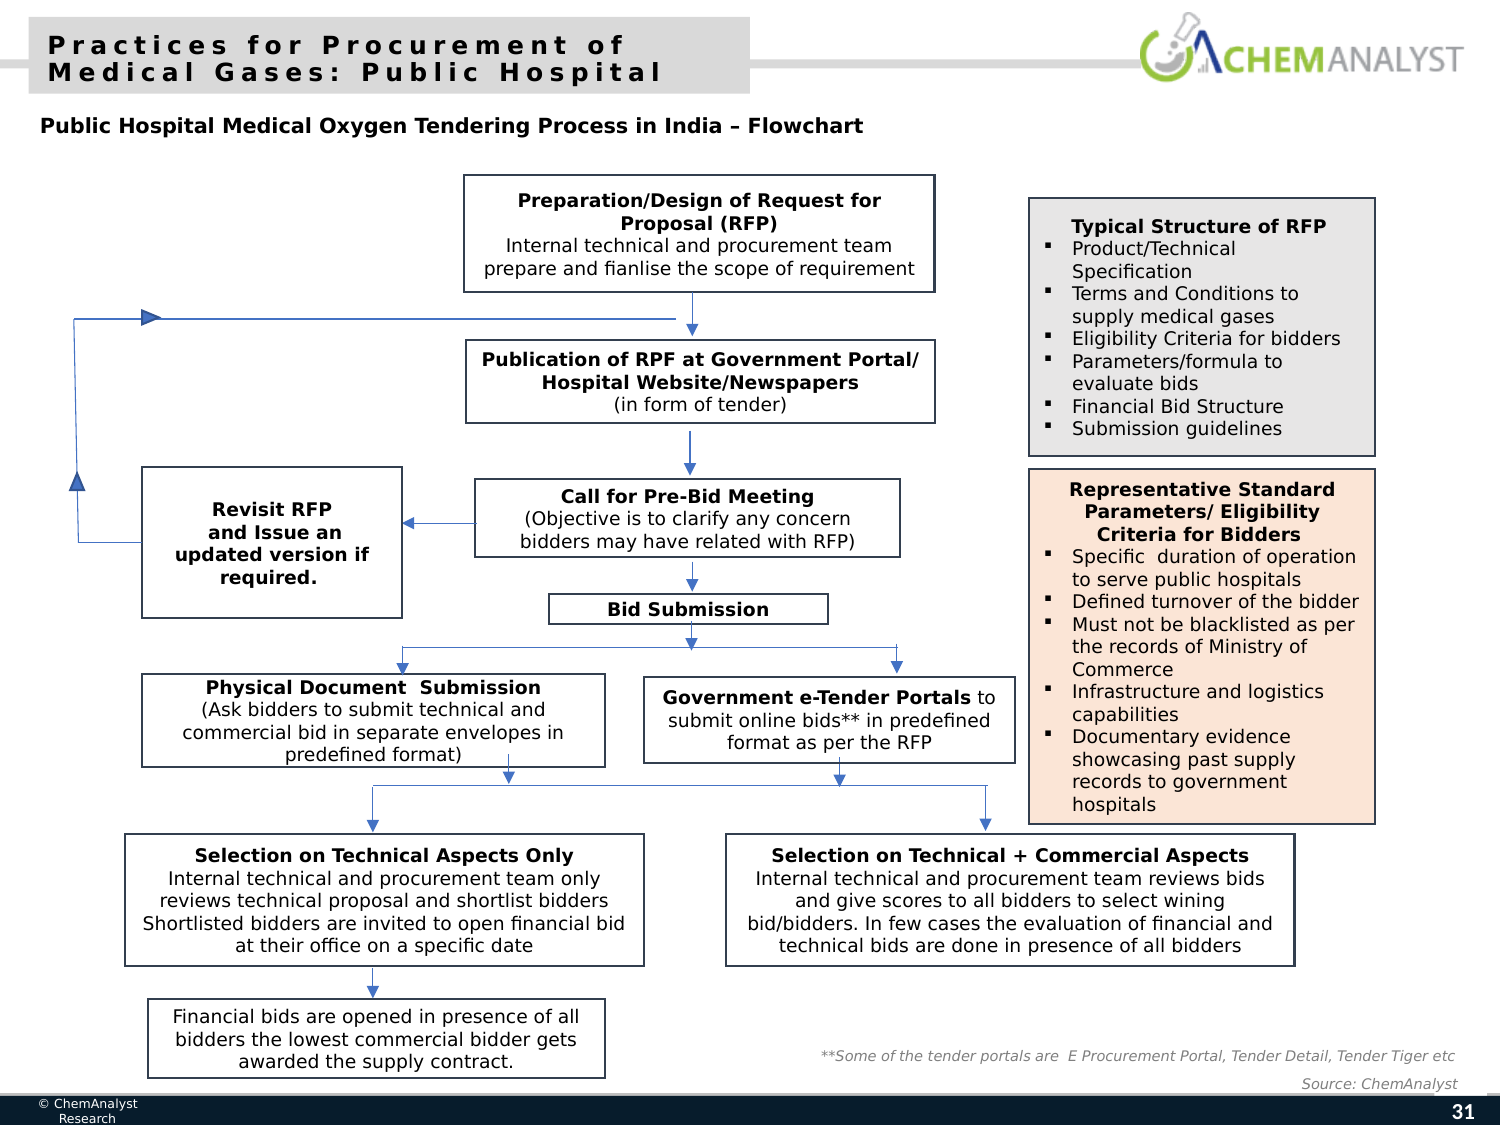

Practices for Procurement of Medical Gases: Public Hospital
Public Hospital Medical Oxygen Tendering Process in India – Flowchart
Preparation/Design of Request for Proposal (RFP)
Internal technical and procurement team prepare and fianlise the scope of requirement
Typical Structure of RFP
Product/Technical Specification
Terms and Conditions to supply medical gases
Eligibility Criteria for bidders
Parameters/formula to evaluate bids
Financial Bid Structure
Submission guidelines

Publication of RPF at Government Portal/ Hospital Website/Newspapers
(in form of tender)
Revisit RFP
 and Issue an updated version if required.
Representative Standard Parameters/ Eligibility Criteria for Bidders
Specific  duration of operation to serve public hospitals
Defined turnover of the bidder
Must not be blacklisted as per the records of Ministry of Commerce
Infrastructure and logistics capabilities
Documentary evidence showcasing past supply records to government hospitals

Call for Pre-Bid Meeting
(Objective is to clarify any concern bidders may have related with RFP)
Bid Submission
Physical Document  Submission
(Ask bidders to submit technical and commercial bid in separate envelopes in predefined format)
Government e-Tender Portals to submit online bids** in predefined format as per the RFP
Selection on Technical + Commercial Aspects
Internal technical and procurement team reviews bids and give scores to all bidders to select wining bid/bidders. In few cases the evaluation of financial and technical bids are done in presence of all bidders
Selection on Technical Aspects Only
Internal technical and procurement team only reviews technical proposal and shortlist bidders
Shortlisted bidders are invited to open financial bid at their office on a specific date
Financial bids are opened in presence of all bidders the lowest commercial bidder gets awarded the supply contract.
**Some of the tender portals are  E Procurement Portal, Tender Detail, Tender Tiger etc
Source: ChemAnalyst